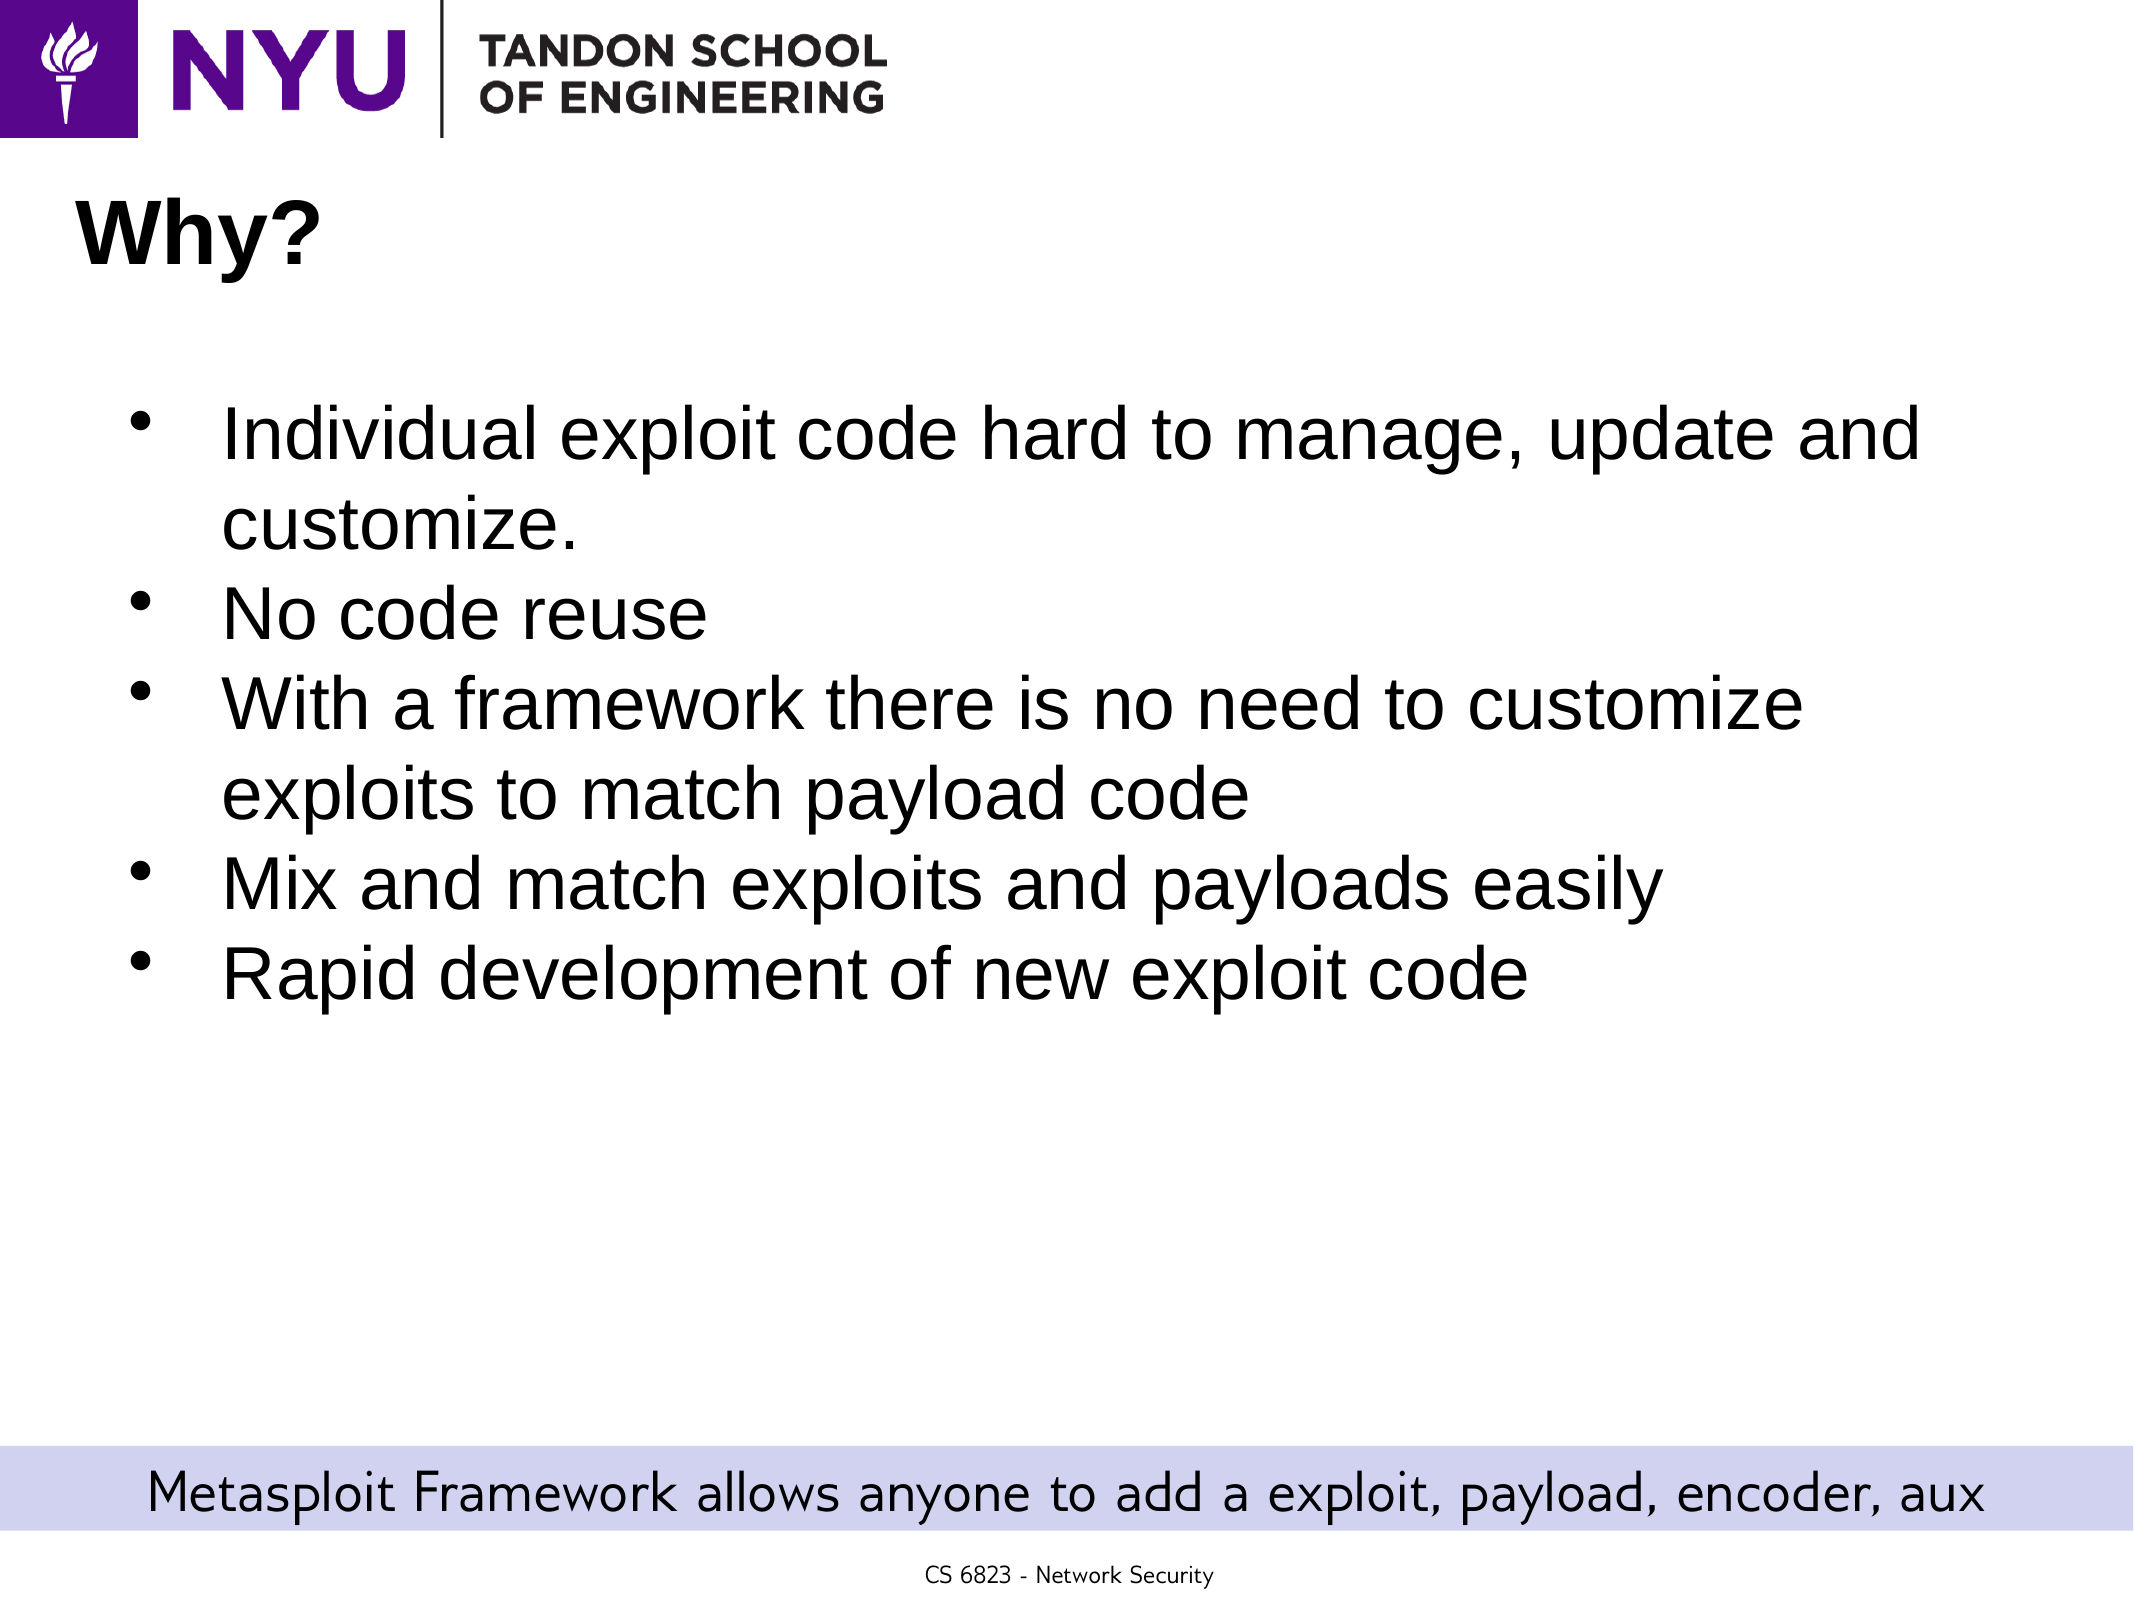

# Why?
Individual exploit code hard to manage, update and customize.
No code reuse
With a framework there is no need to customize exploits to match payload code
Mix and match exploits and payloads easily
Rapid development of new exploit code
Metasploit Framework allows anyone to add a exploit, payload, encoder, aux